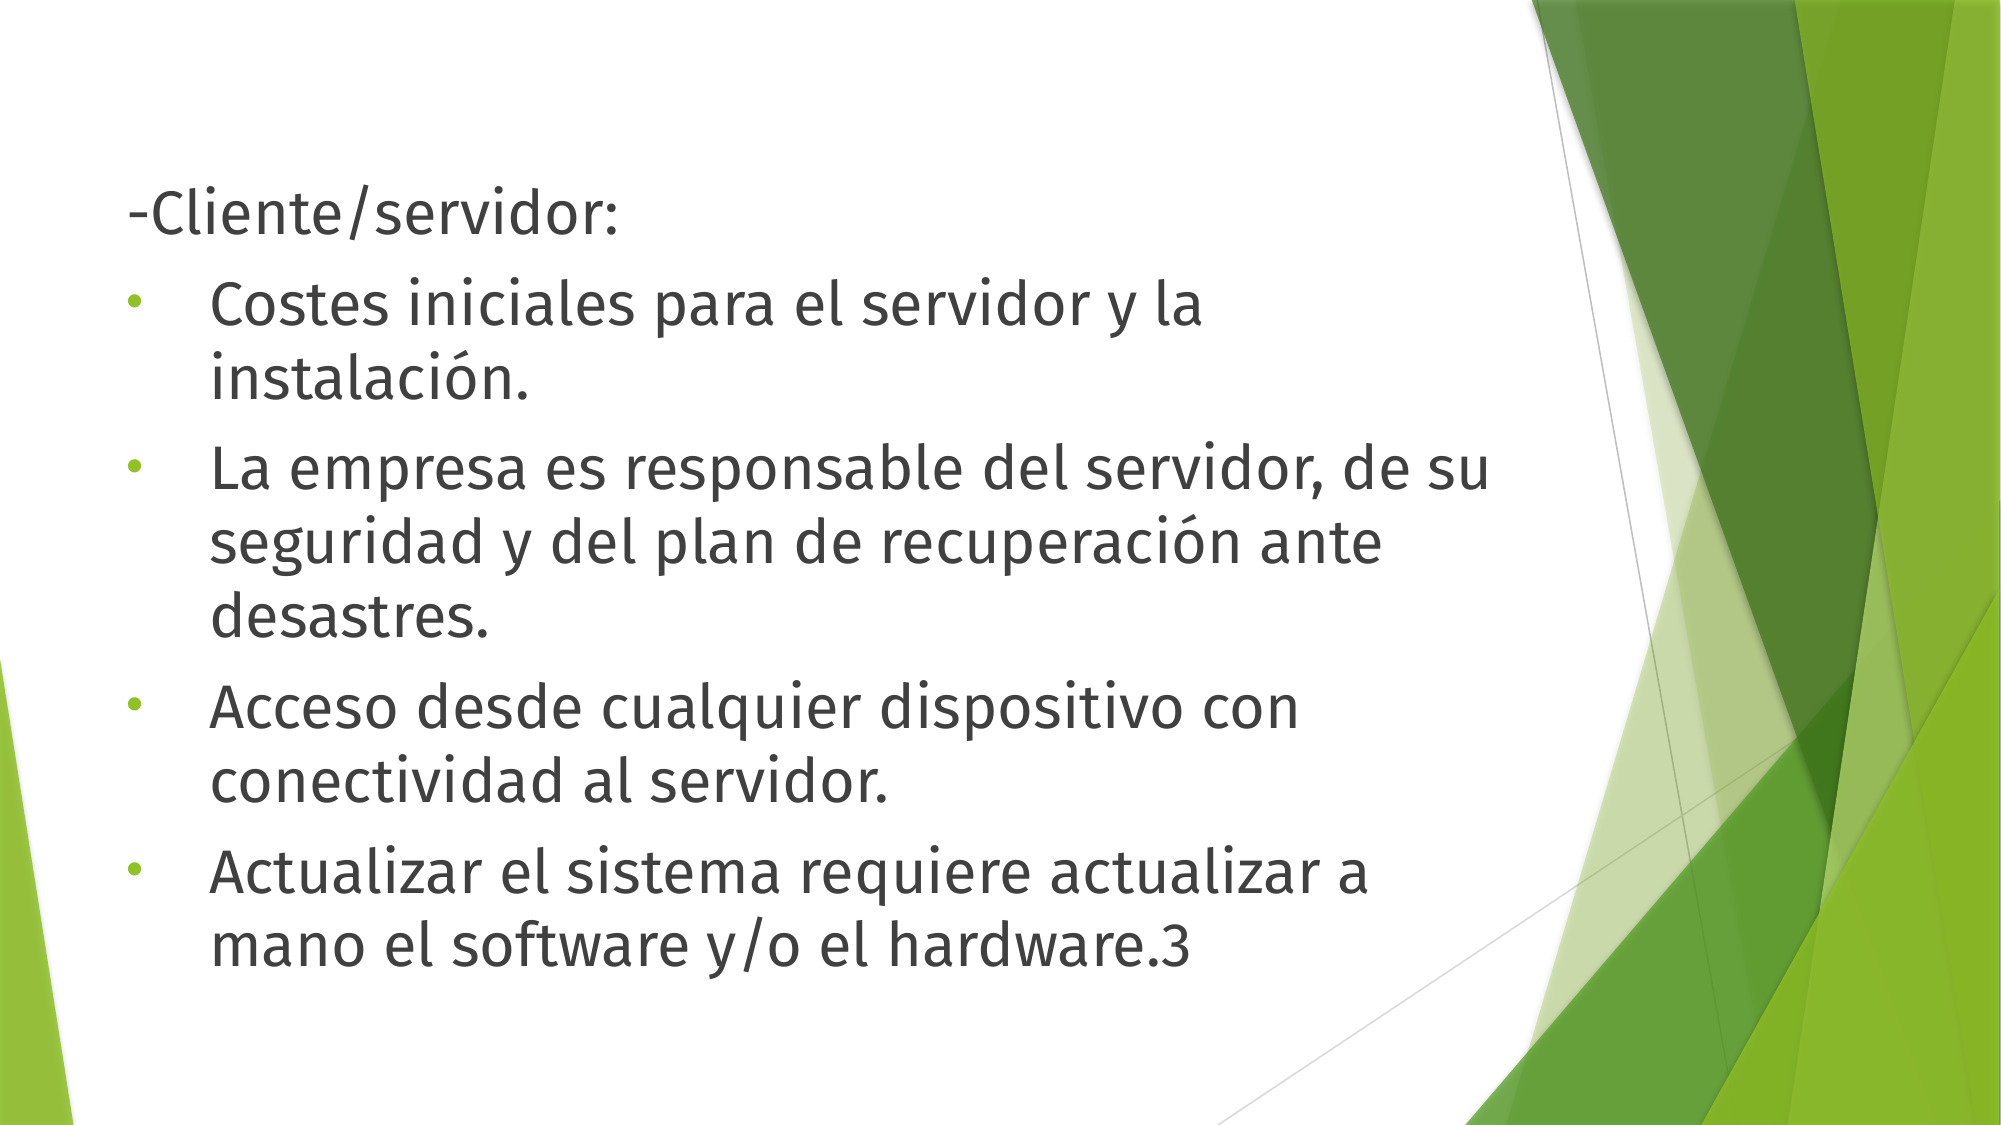

-Cliente/servidor:
Costes iniciales para el servidor y la instalación.
La empresa es responsable del servidor, de su seguridad y del plan de recuperación ante desastres.
Acceso desde cualquier dispositivo con conectividad al servidor.
Actualizar el sistema requiere actualizar a mano el software y/o el hardware.3